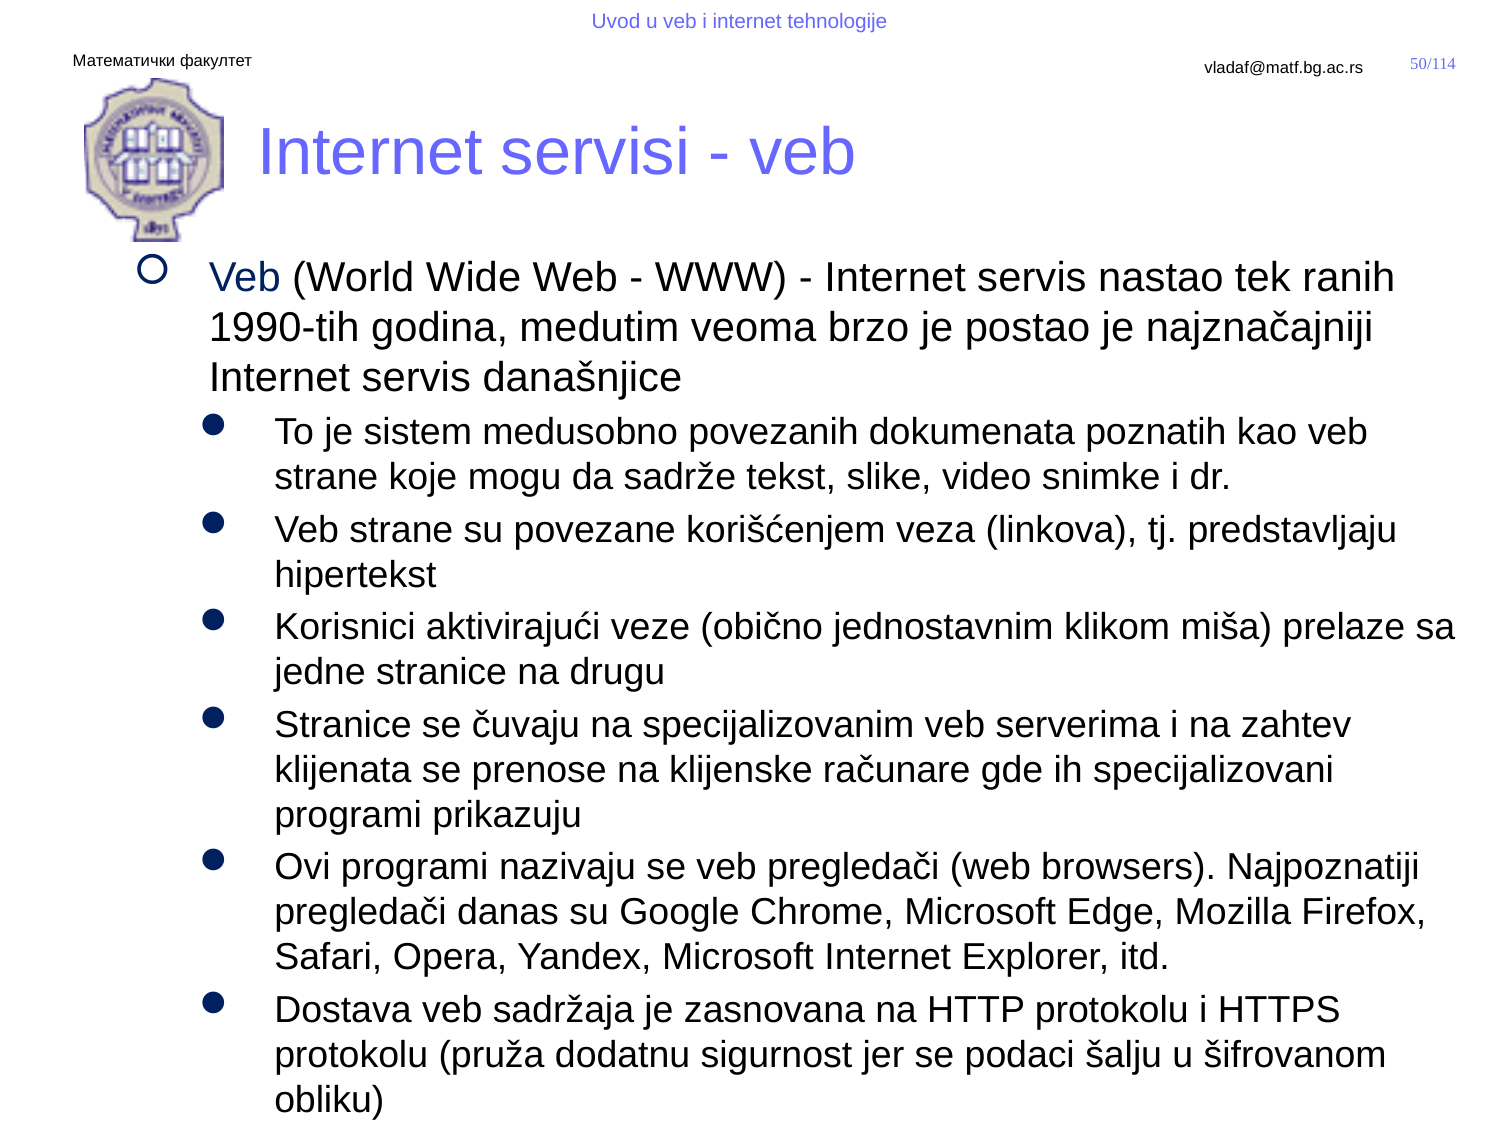

# Internet servisi - veb
Veb (World Wide Web - WWW) - Internet servis nastao tek ranih 1990-tih godina, medutim veoma brzo je postao je najznačajniji Internet servis današnjice
To je sistem medusobno povezanih dokumenata poznatih kao veb strane koje mogu da sadrže tekst, slike, video snimke i dr.
Veb strane su povezane korišćenjem veza (linkova), tj. predstavljaju hipertekst
Korisnici aktivirajući veze (obično jednostavnim klikom miša) prelaze sa jedne stranice na drugu
Stranice se čuvaju na specijalizovanim veb serverima i na zahtev klijenata se prenose na klijenske računare gde ih specijalizovani programi prikazuju
Ovi programi nazivaju se veb pregledači (web browsers). Najpoznatiji pregledači danas su Google Chrome, Microsoft Edge, Mozilla Firefox, Safari, Opera, Yandex, Microsoft Internet Explorer, itd.
Dostava veb sadržaja je zasnovana na HTTP protokolu i HTTPS protokolu (pruža dodatnu sigurnost jer se podaci šalju u šifrovanom obliku)